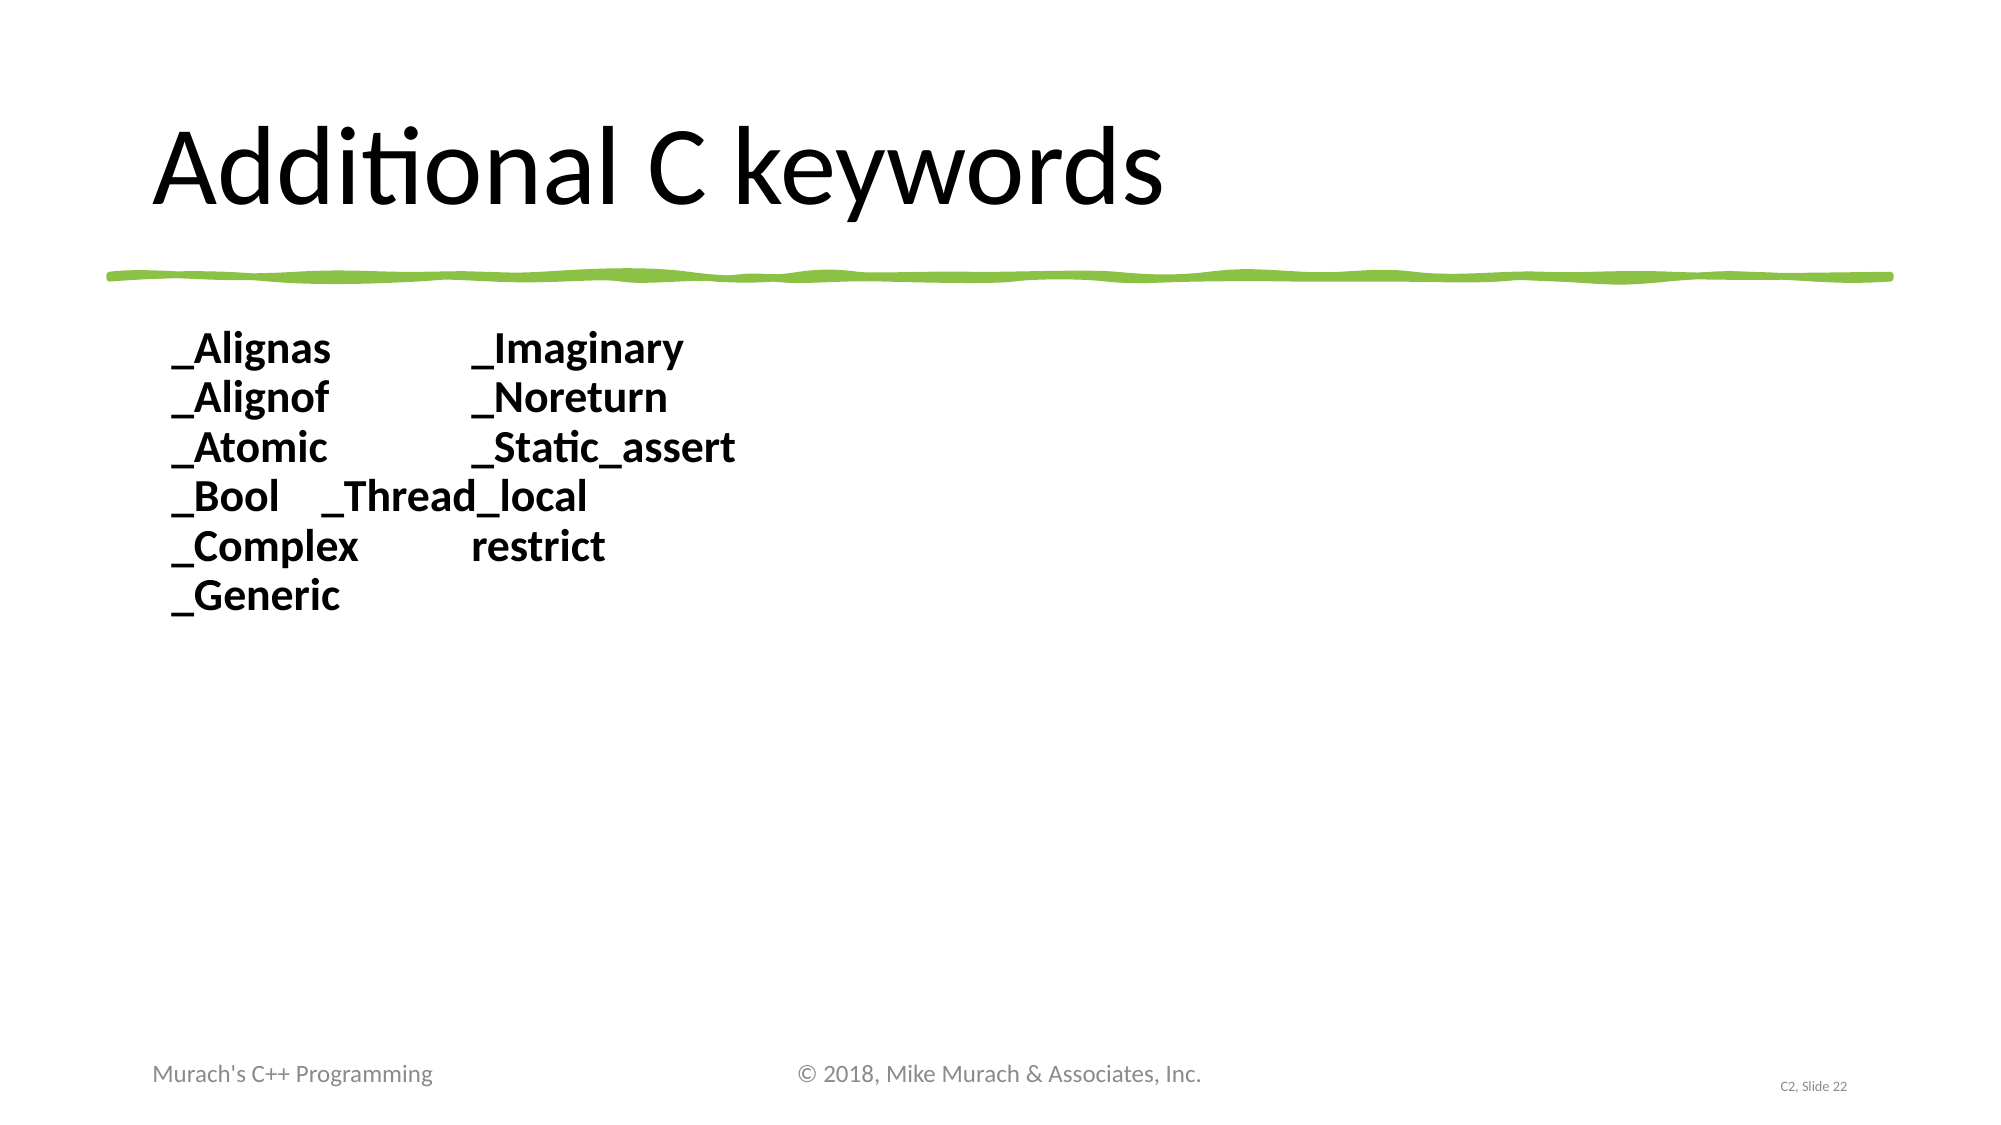

# Additional C keywords

_Alignas	_Imaginary
_Alignof	_Noreturn
_Atomic	_Static_assert
_Bool	_Thread_local
_Complex	restrict
_Generic

Murach's C++ Programming
© 2018, Mike Murach & Associates, Inc.

C2, Slide 22